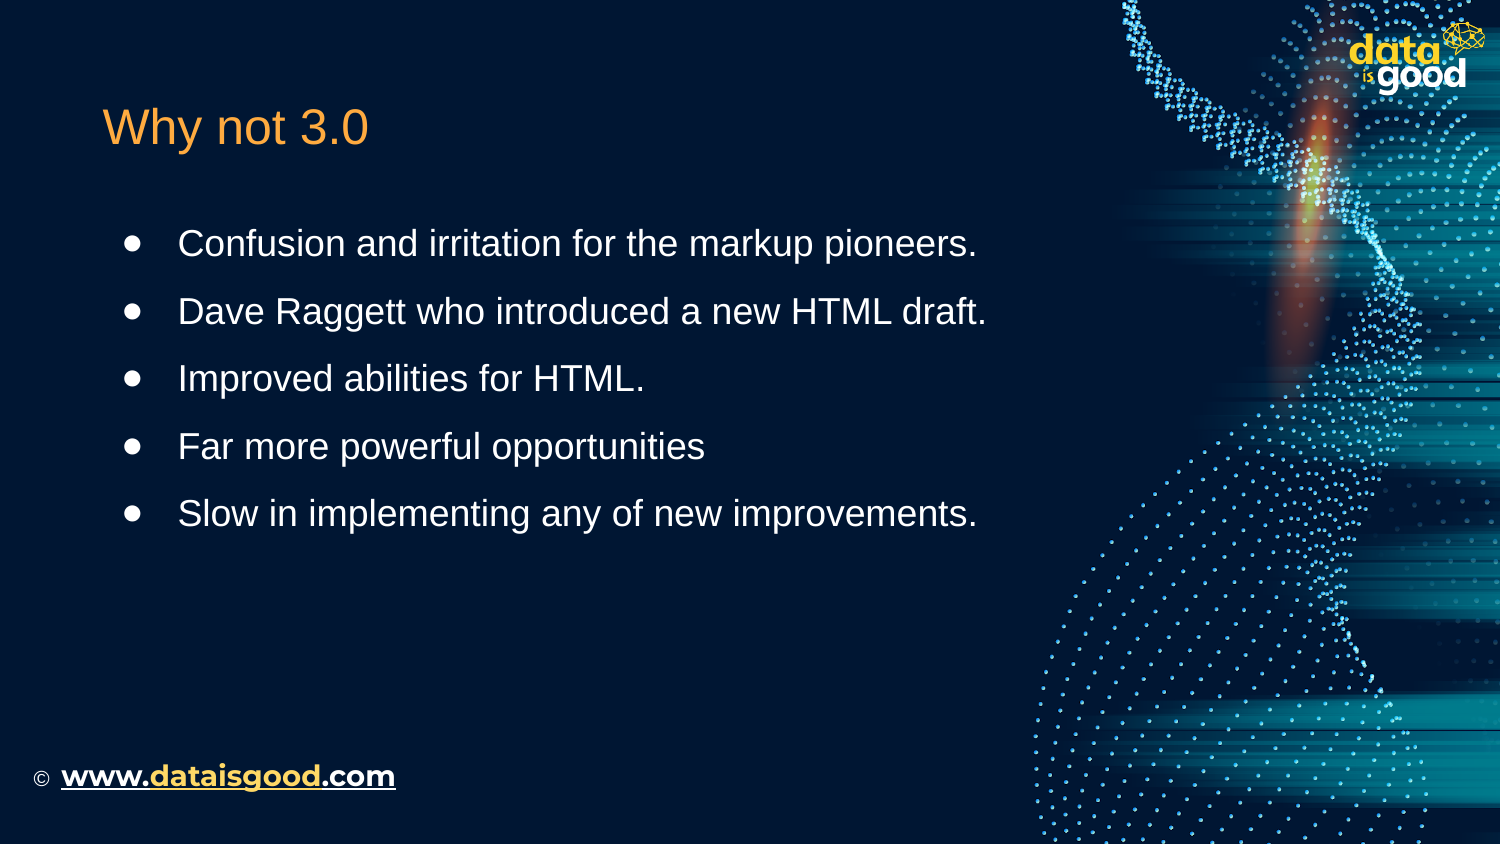

# Why not 3.0
Confusion and irritation for the markup pioneers.
Dave Raggett who introduced a new HTML draft.
Improved abilities for HTML.
Far more powerful opportunities
Slow in implementing any of new improvements.